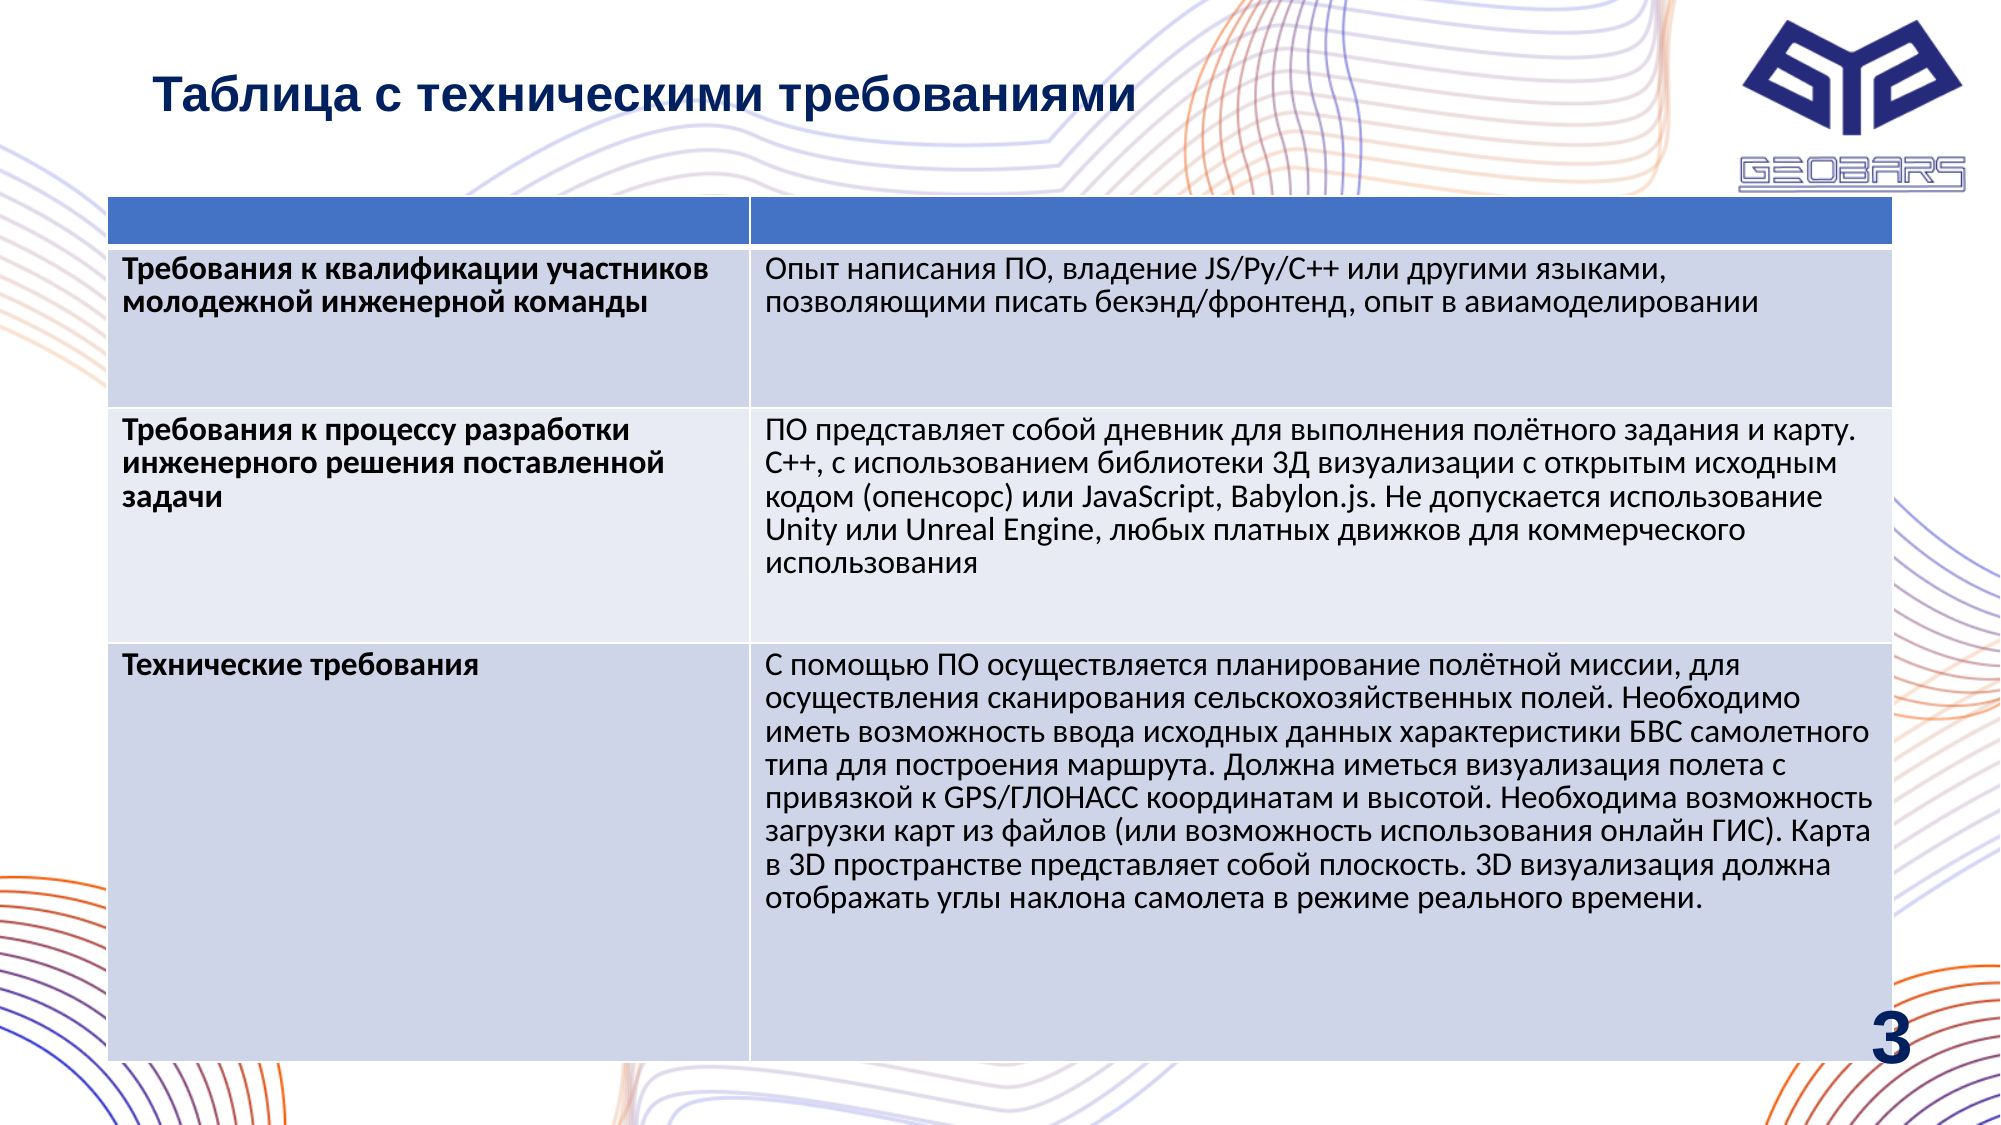

# Таблица с техническими требованиями
|  |  |
| --- | --- |
| Требования к квалификации участников молодежной инженерной команды | Опыт написания ПО, владение JS/Py/C++ или другими языками, позволяющими писать бекэнд/фронтенд, опыт в авиамоделировании |
| Требования к процессу разработки инженерного решения поставленной задачи | ПО представляет собой дневник для выполнения полётного задания и карту. C++, с использованием библиотеки 3Д визуализации с открытым исходным кодом (опенсорс) или JavaScript, Babylon.js. Не допускается использование Unity или Unreal Engine, любых платных движков для коммерческого использования |
| Технические требования | С помощью ПО осуществляется планирование полётной миссии, для осуществления сканирования сельскохозяйственных полей. Необходимо иметь возможность ввода исходных данных характеристики БВС самолетного типа для построения маршрута. Должна иметься визуализация полета с привязкой к GPS/ГЛОНАСС координатам и высотой. Необходима возможность загрузки карт из файлов (или возможность использования онлайн ГИС). Карта в 3D пространстве представляет собой плоскость. 3D визуализация должна отображать углы наклона самолета в режиме реального времени. |
3